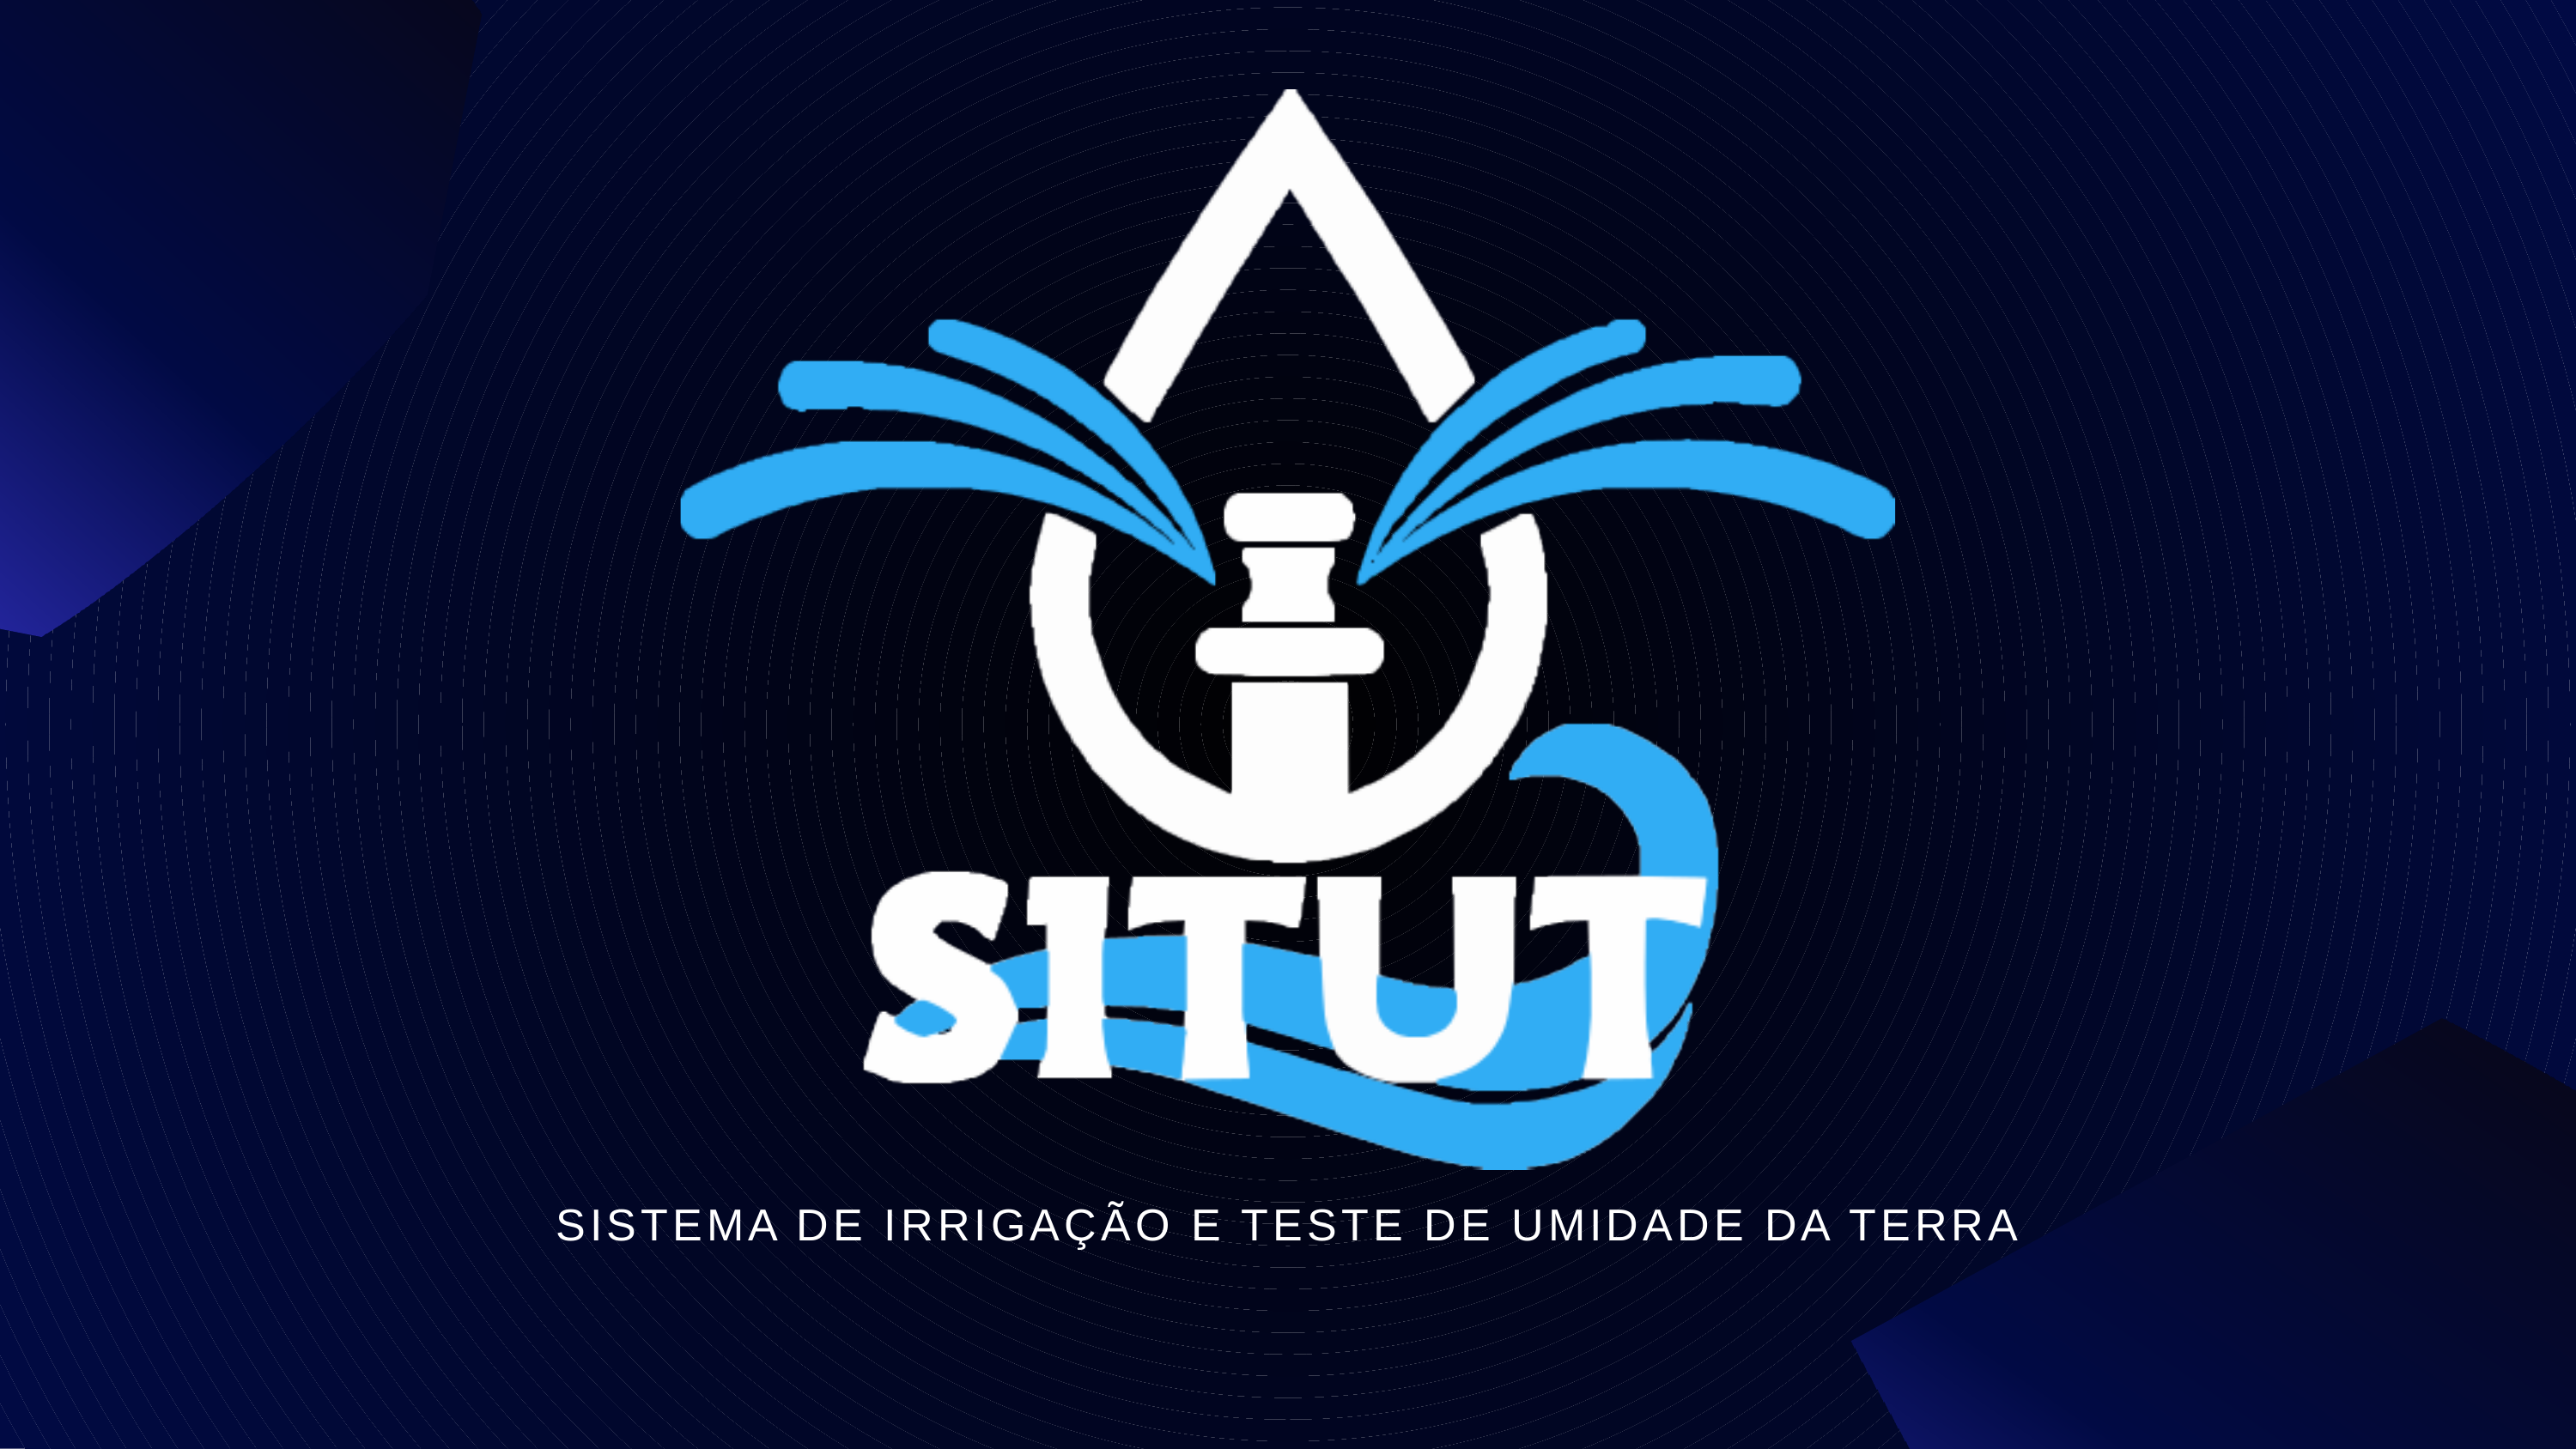

SISTEMA DE IRRIGAÇÃO E TESTE DE UMIDADE DA TERRA